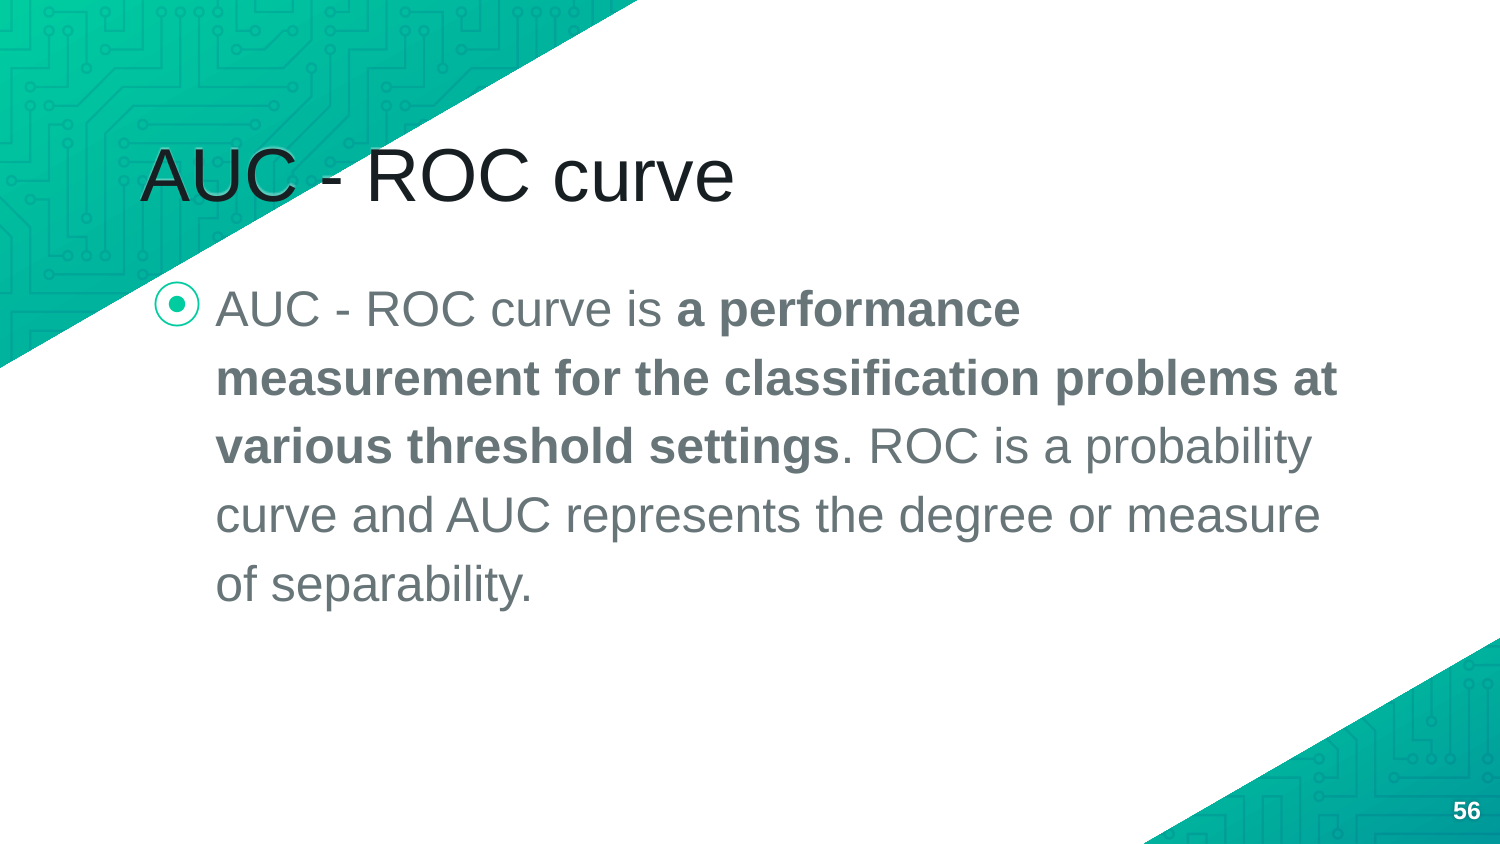

# AUC - ROC curve
AUC - ROC curve is a performance measurement for the classification problems at various threshold settings. ROC is a probability curve and AUC represents the degree or measure of separability.
56